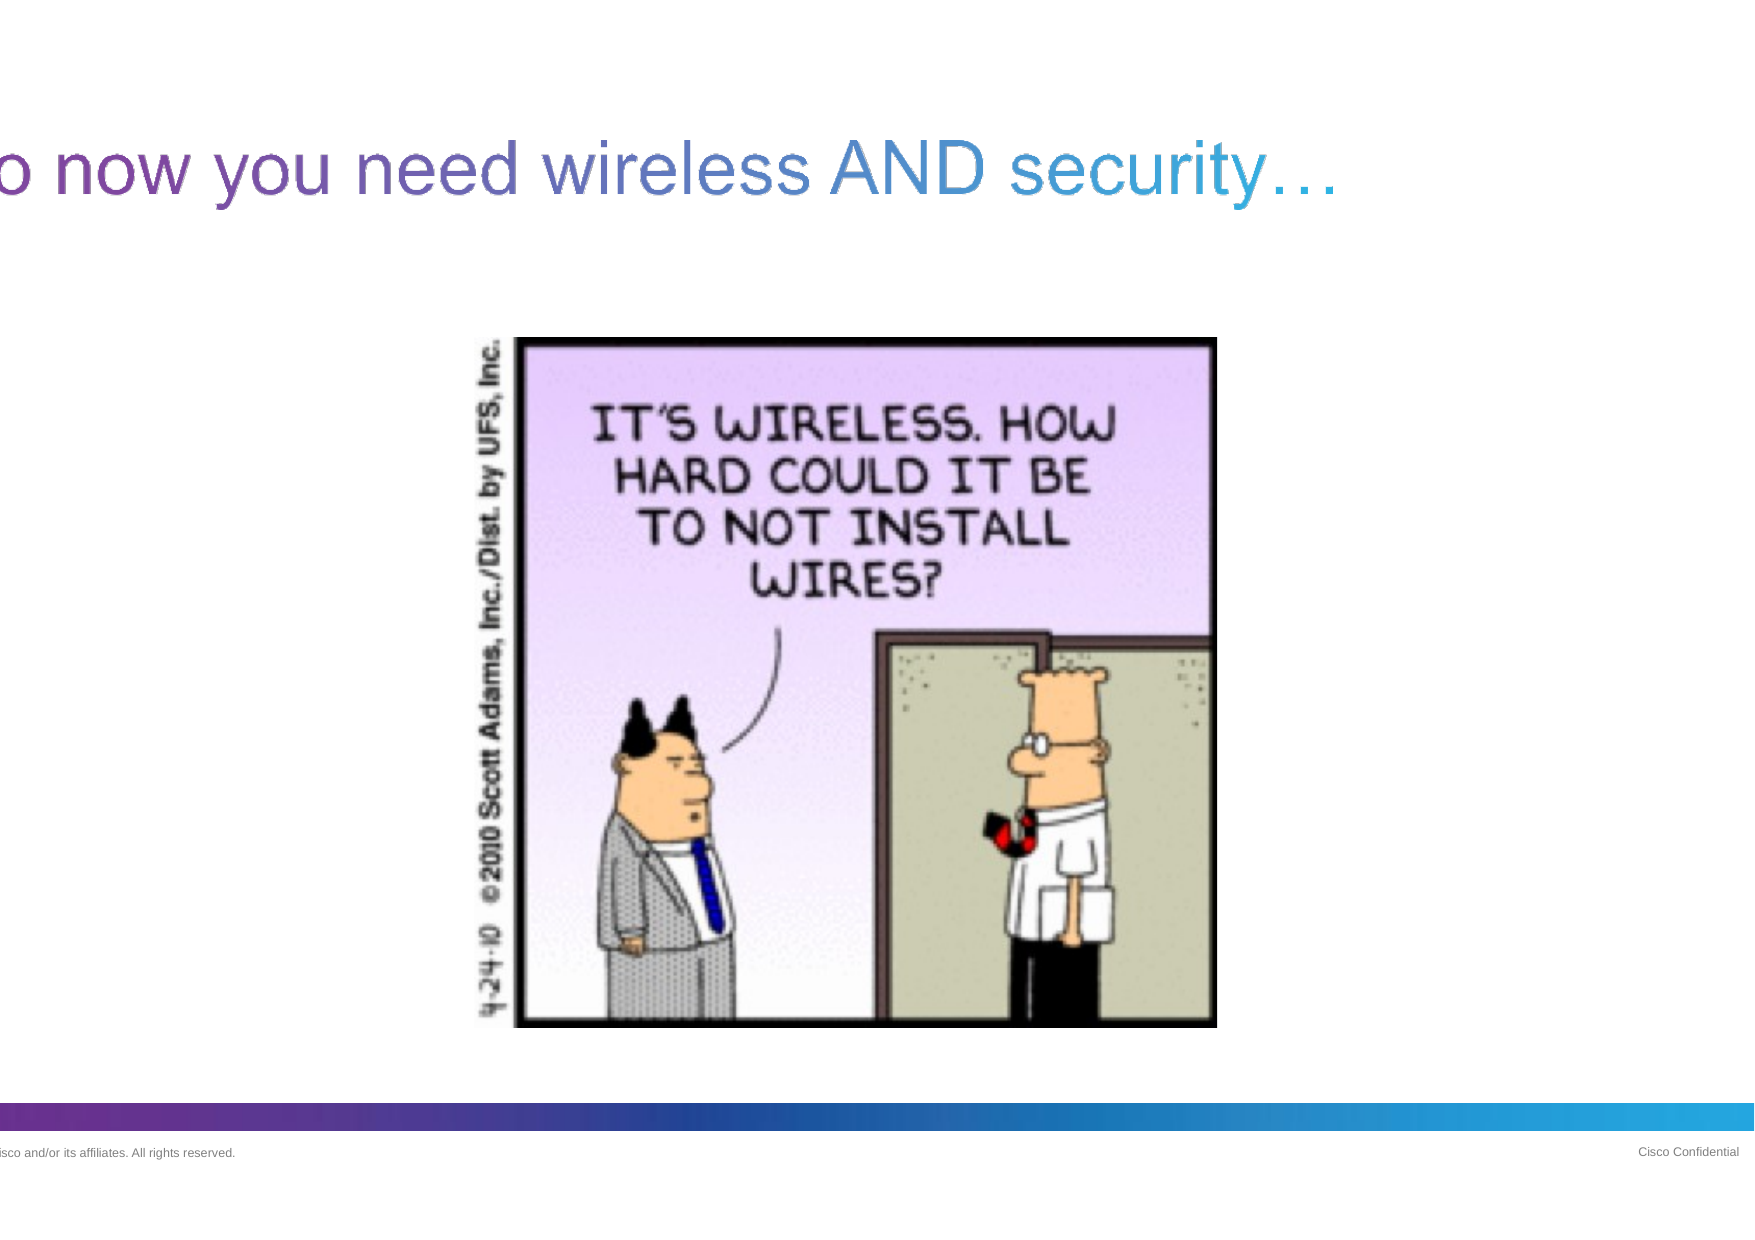

Cisco Confidential
isco and/or its affiliates. All rights reserved.